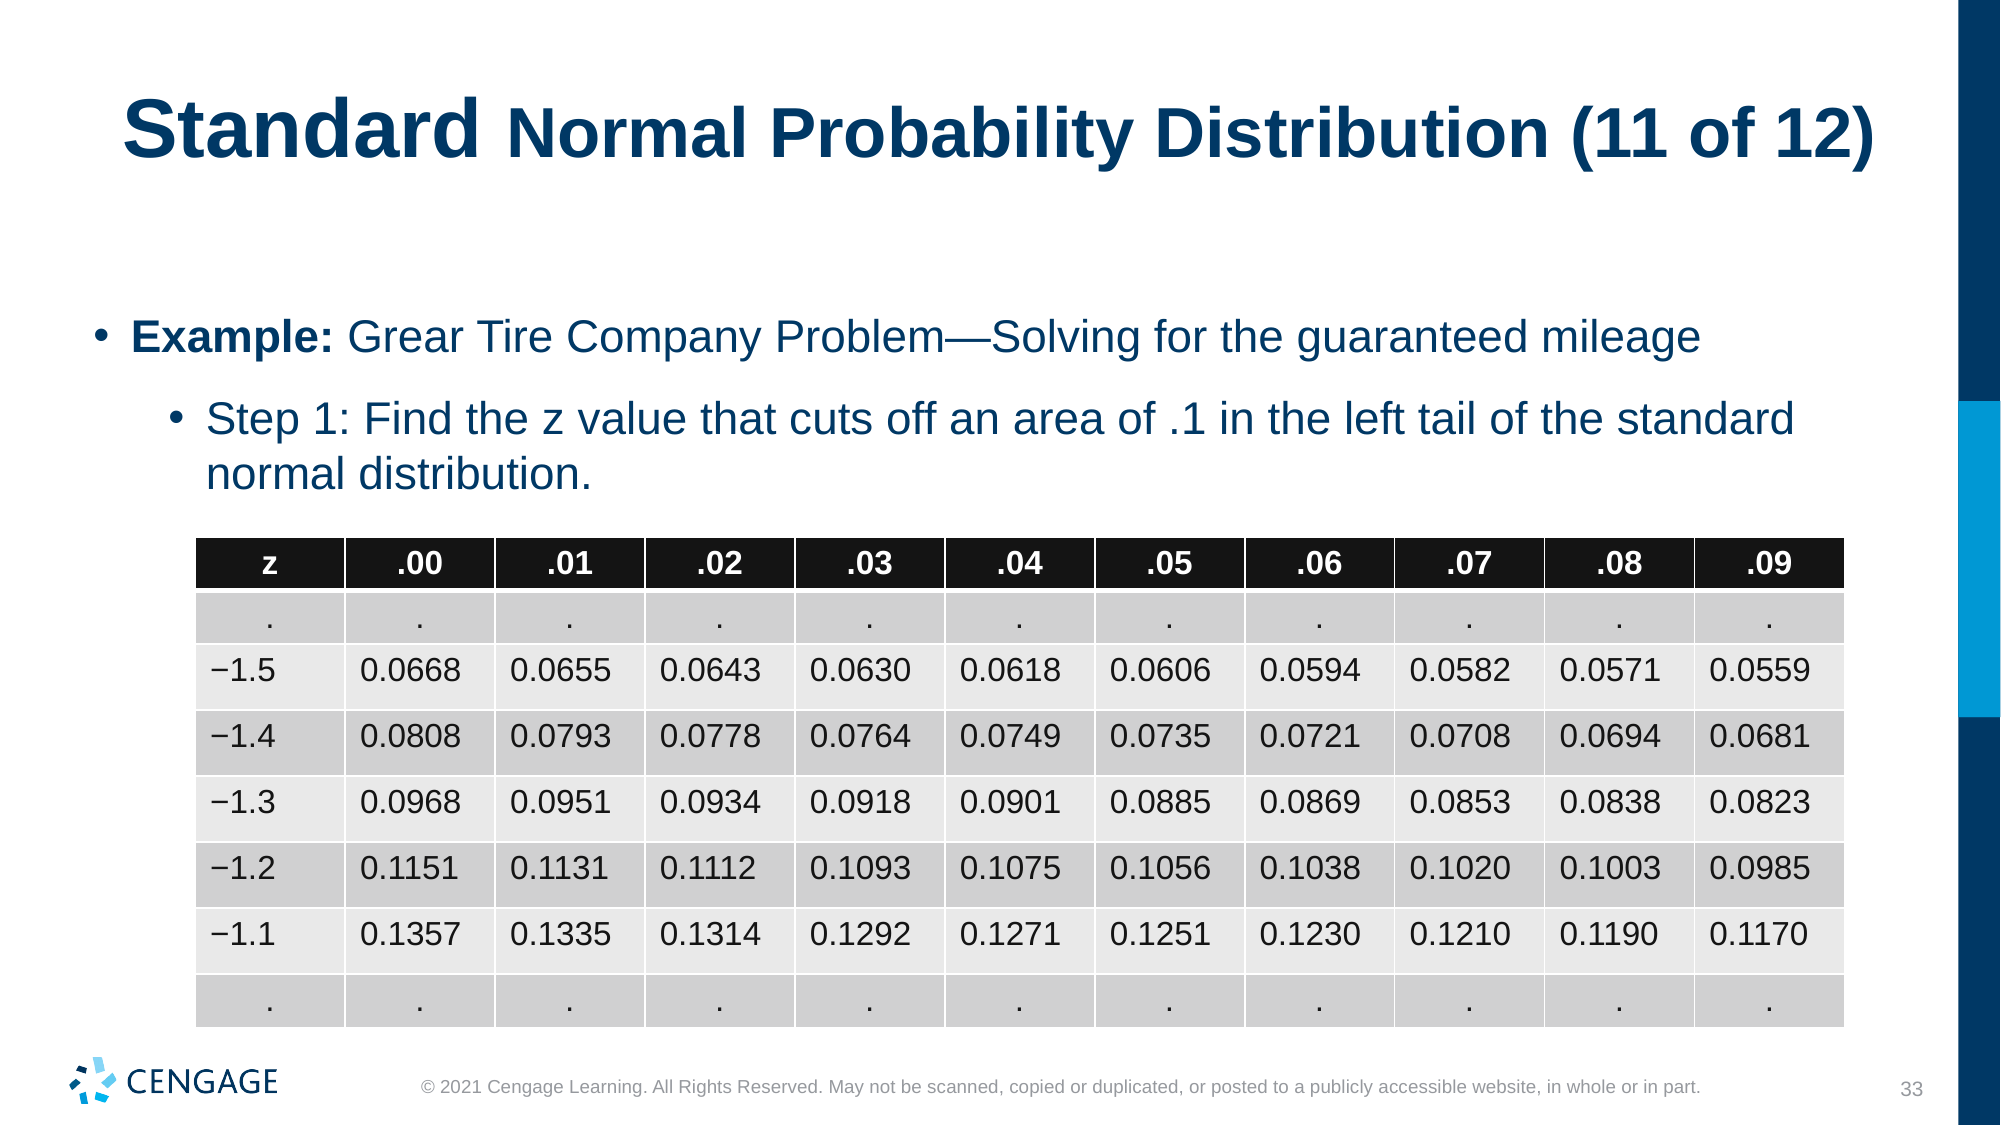

# Standard Normal Probability Distribution (11 of 12)
Example: Grear Tire Company Problem—Solving for the guaranteed mileage
Step 1: Find the z value that cuts off an area of .1 in the left tail of the standard normal distribution.
| z | .00 | .01 | .02 | .03 | .04 | .05 | .06 | .07 | .08 | .09 |
| --- | --- | --- | --- | --- | --- | --- | --- | --- | --- | --- |
| . | . | . | . | . | . | . | . | . | . | . |
| −1.5 | 0.0668 | 0.0655 | 0.0643 | 0.0630 | 0.0618 | 0.0606 | 0.0594 | 0.0582 | 0.0571 | 0.0559 |
| −1.4 | 0.0808 | 0.0793 | 0.0778 | 0.0764 | 0.0749 | 0.0735 | 0.0721 | 0.0708 | 0.0694 | 0.0681 |
| −1.3 | 0.0968 | 0.0951 | 0.0934 | 0.0918 | 0.0901 | 0.0885 | 0.0869 | 0.0853 | 0.0838 | 0.0823 |
| −1.2 | 0.1151 | 0.1131 | 0.1112 | 0.1093 | 0.1075 | 0.1056 | 0.1038 | 0.1020 | 0.1003 | 0.0985 |
| −1.1 | 0.1357 | 0.1335 | 0.1314 | 0.1292 | 0.1271 | 0.1251 | 0.1230 | 0.1210 | 0.1190 | 0.1170 |
| . | . | . | . | . | . | . | . | . | . | . |